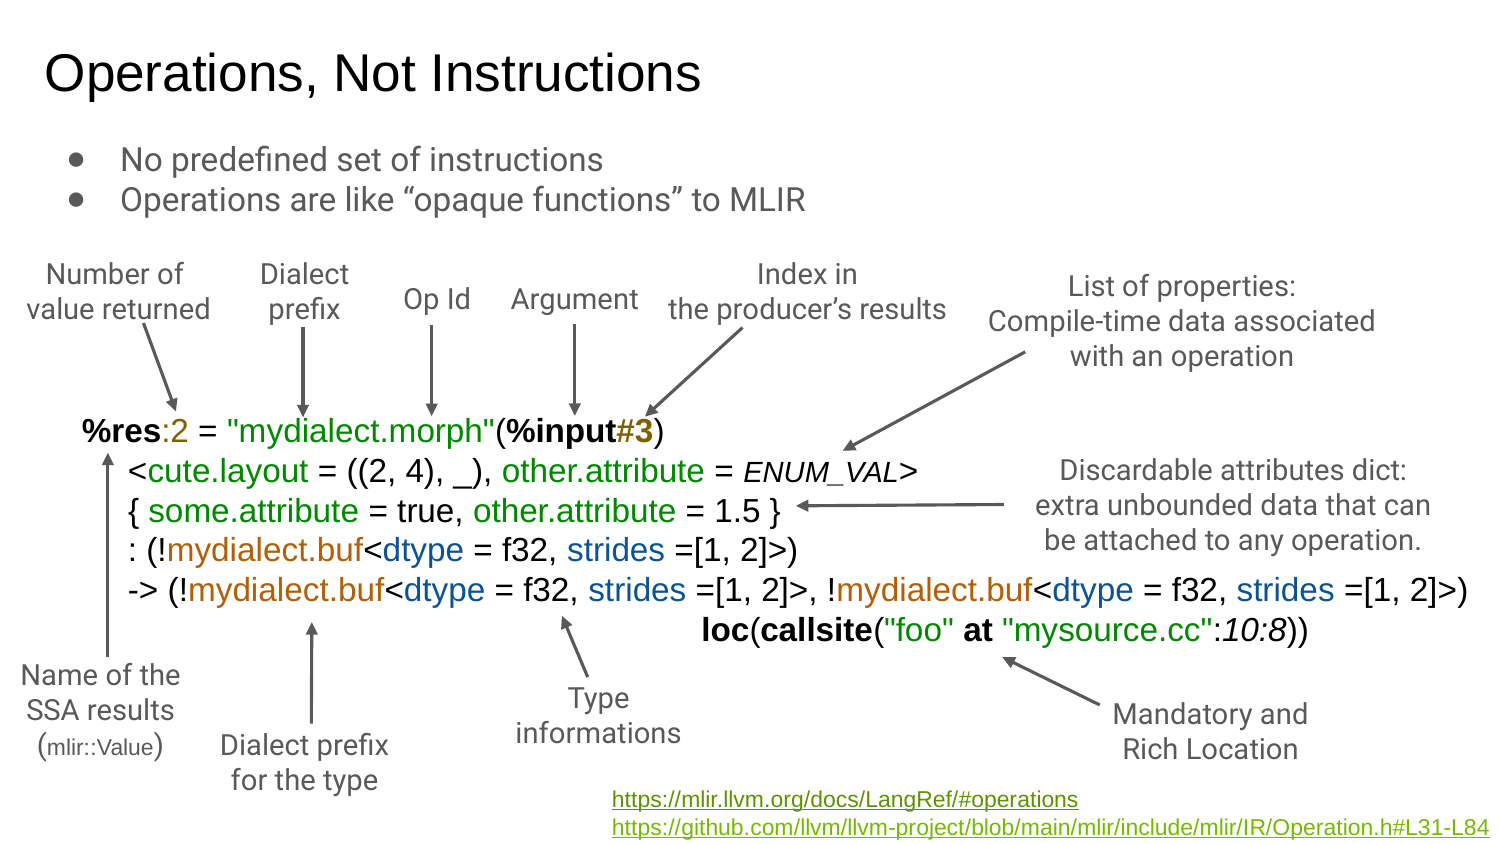

# Operations, Not Instructions
No predefined set of instructions
Operations are like “opaque functions” to MLIR
Number of
value returned
Dialect
prefix
Index in
the producer’s results
List of properties:
Compile-time data associated with an operation
Op Id
Argument
 %res:2 = "mydialect.morph"(%input#3)
      <cute.layout = ((2, 4), _), other.attribute = ENUM_VAL>
      { some.attribute = true, other.attribute = 1.5 }
      : (!mydialect.buf<dtype = f32, strides =[1, 2]>)
      -> (!mydialect.buf<dtype = f32, strides =[1, 2]>, !mydialect.buf<dtype = f32, strides =[1, 2]>)
                                                                    loc(callsite("foo" at "mysource.cc":10:8))
Discardable attributes dict:
extra unbounded data that can be attached to any operation.
Name of the
SSA results
(mlir::Value)
Type informations
Dialect prefix for the type
Mandatory and Rich Location
https://mlir.llvm.org/docs/LangRef/#operations
https://github.com/llvm/llvm-project/blob/main/mlir/include/mlir/IR/Operation.h#L31-L84